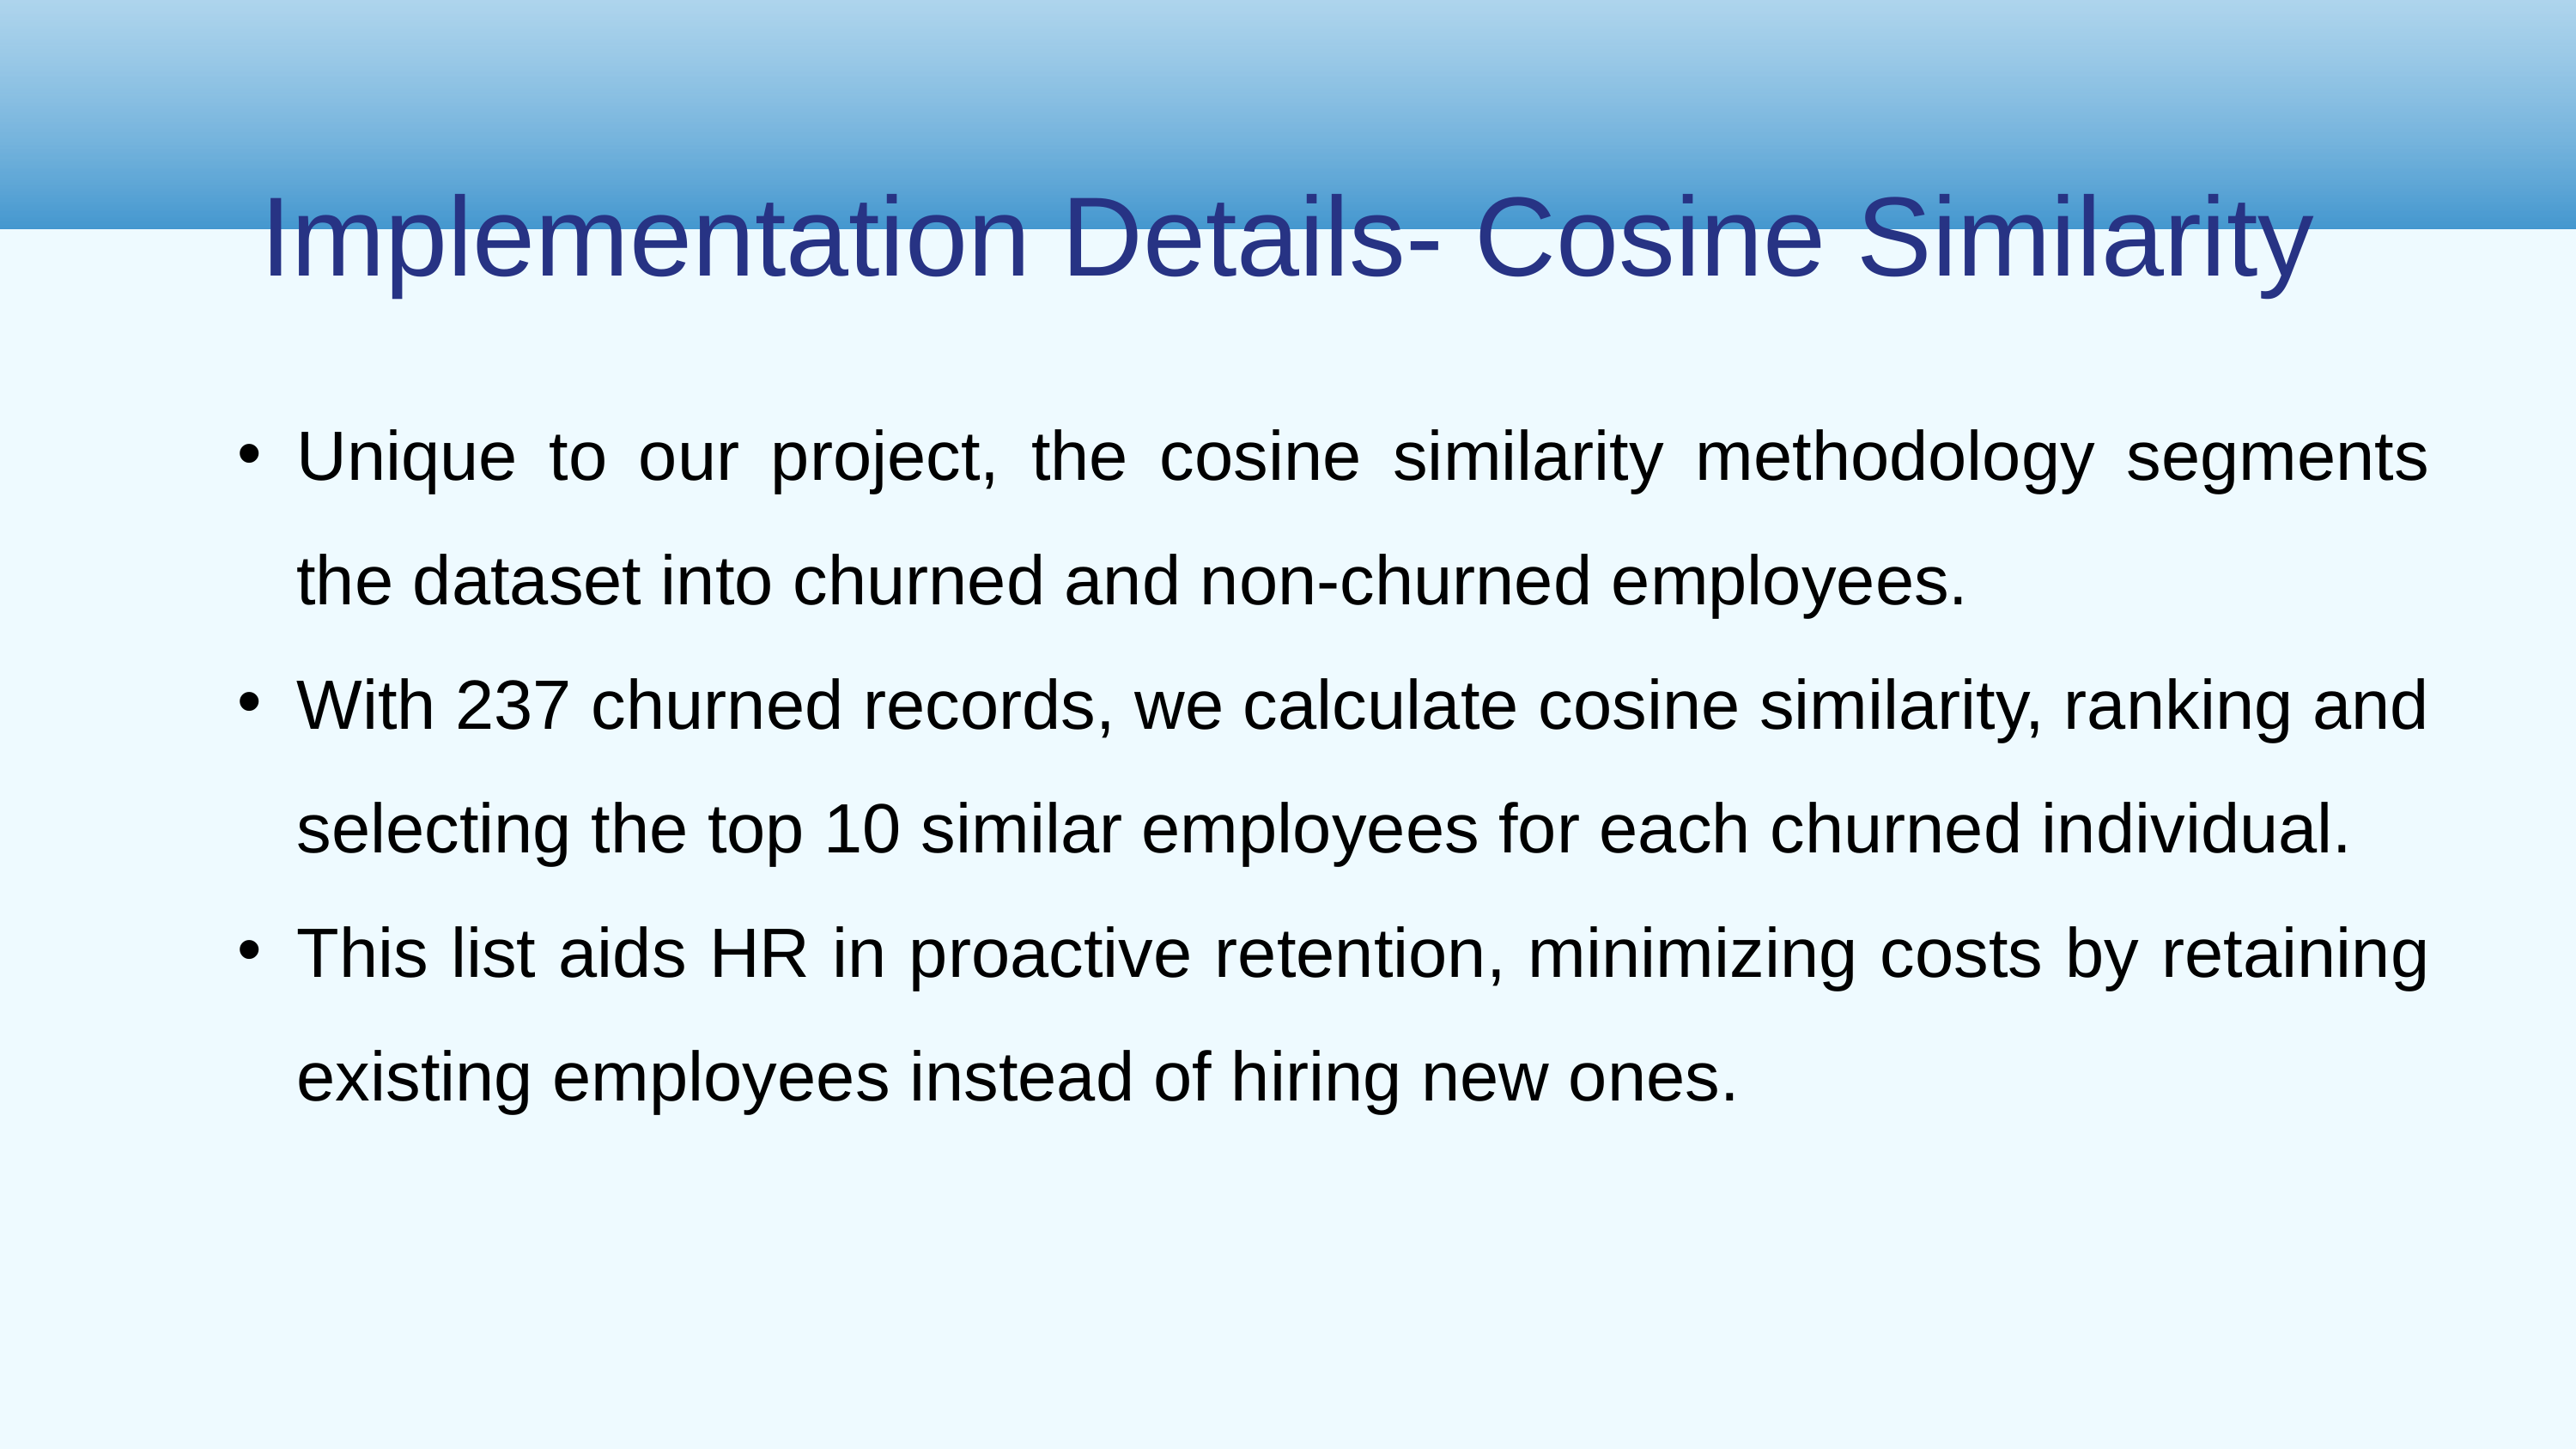

Implementation Details- Cosine Similarity
Unique to our project, the cosine similarity methodology segments the dataset into churned and non-churned employees.
With 237 churned records, we calculate cosine similarity, ranking and selecting the top 10 similar employees for each churned individual.
This list aids HR in proactive retention, minimizing costs by retaining existing employees instead of hiring new ones.